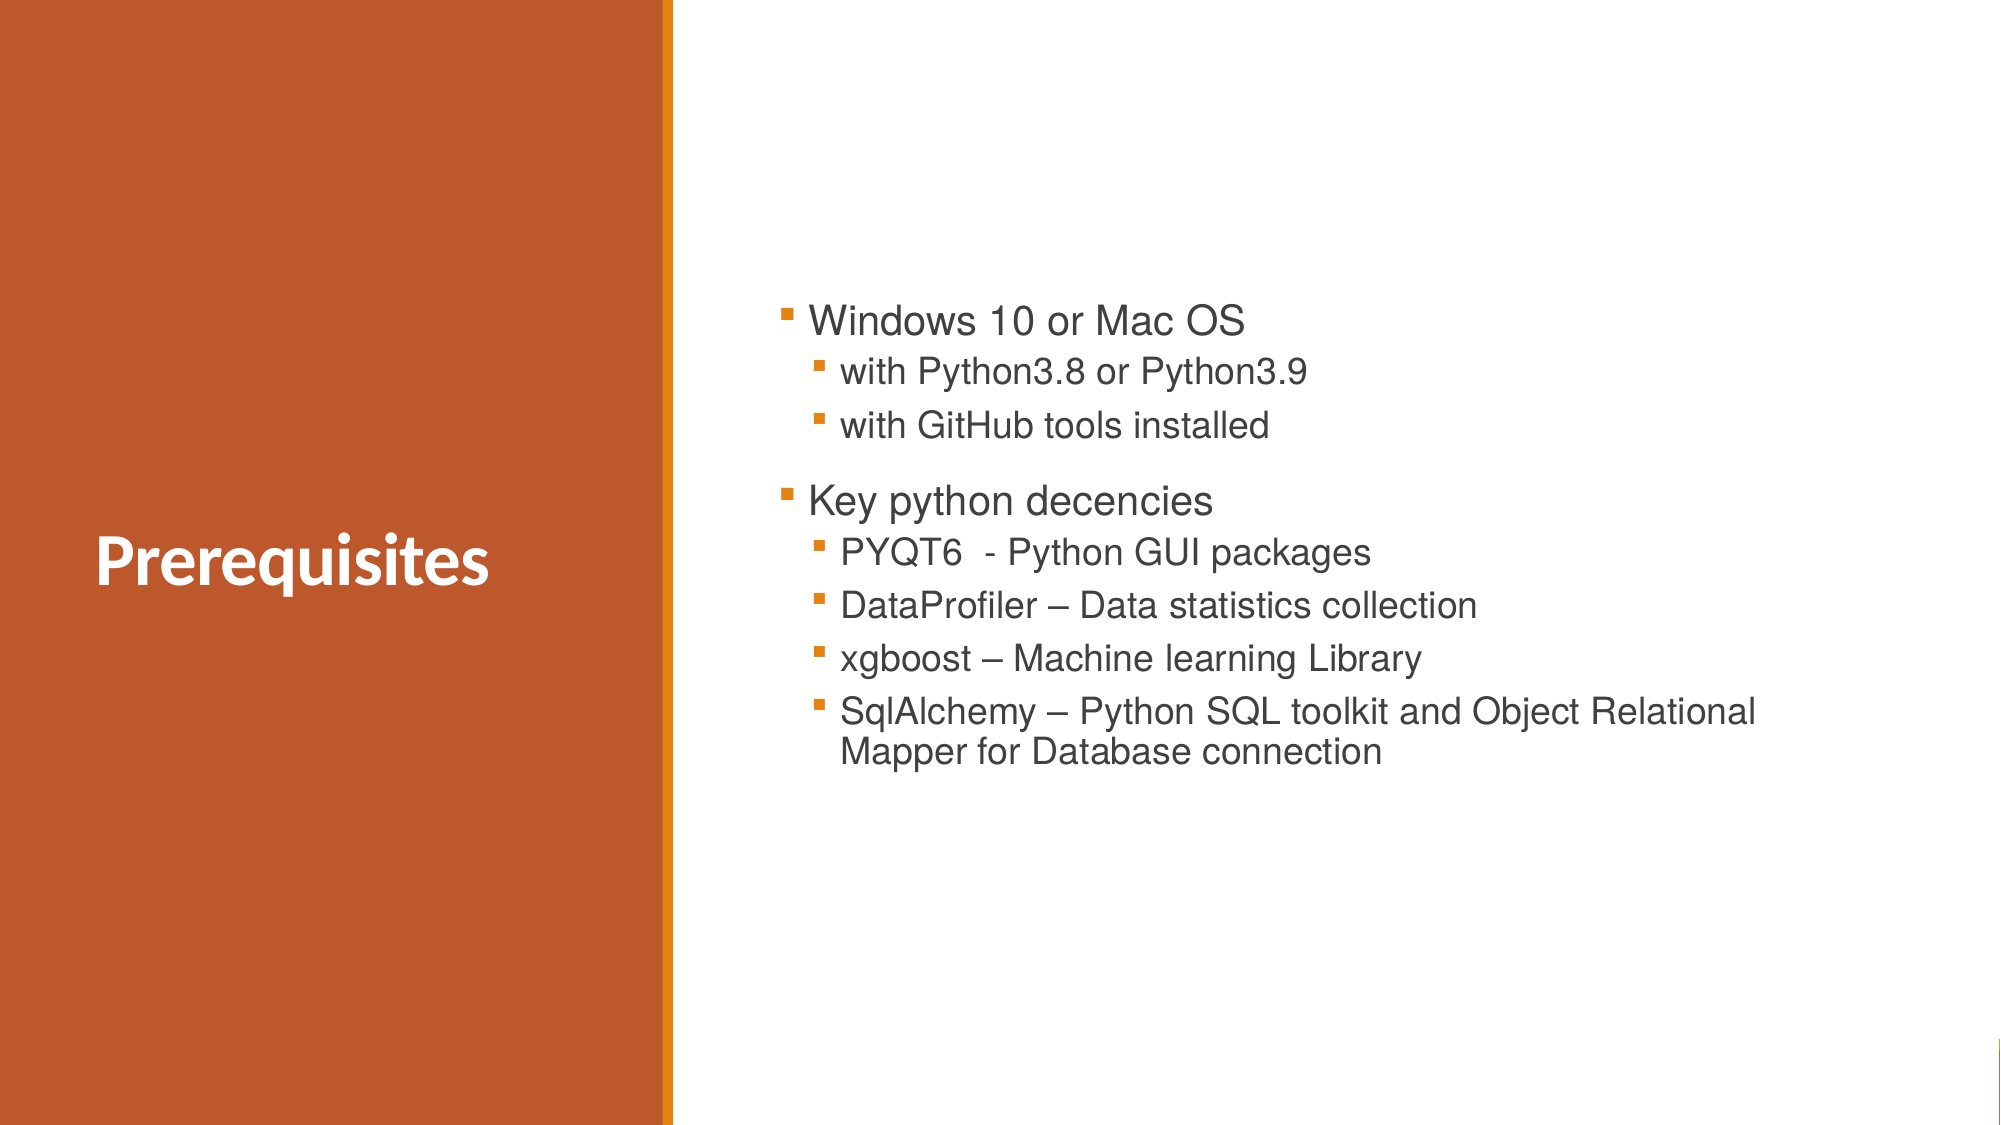

# Prerequisites
 Windows 10 or Mac OS
with Python3.8 or Python3.9
with GitHub tools installed
 Key python decencies
PYQT6  - Python GUI packages
DataProfiler – Data statistics collection
xgboost – Machine learning Library
SqlAlchemy – Python SQL toolkit and Object Relational Mapper for Database connection